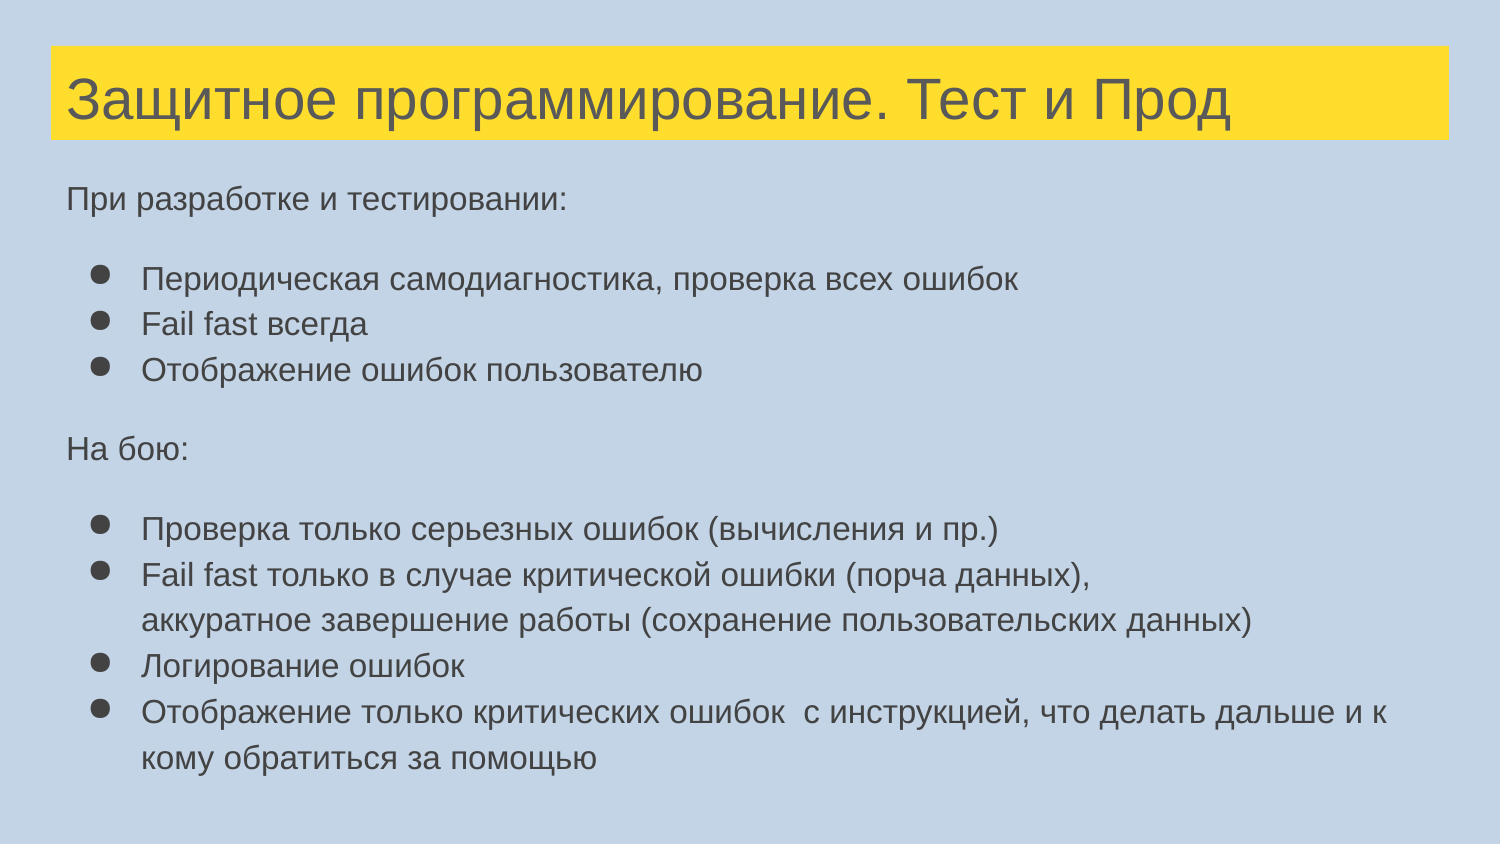

# Защитное программирование. Тест и Прод
При разработке и тестировании:
Периодическая самодиагностика, проверка всех ошибок
Fail fast всегда
Отображение ошибок пользователю
На бою:
Проверка только серьезных ошибок (вычисления и пр.)
Fail fast только в случае критической ошибки (порча данных),
аккуратное завершение работы (сохранение пользовательских данных)
Логирование ошибок
Отображение только критических ошибок  с инструкцией, что делать дальше и к кому обратиться за помощью